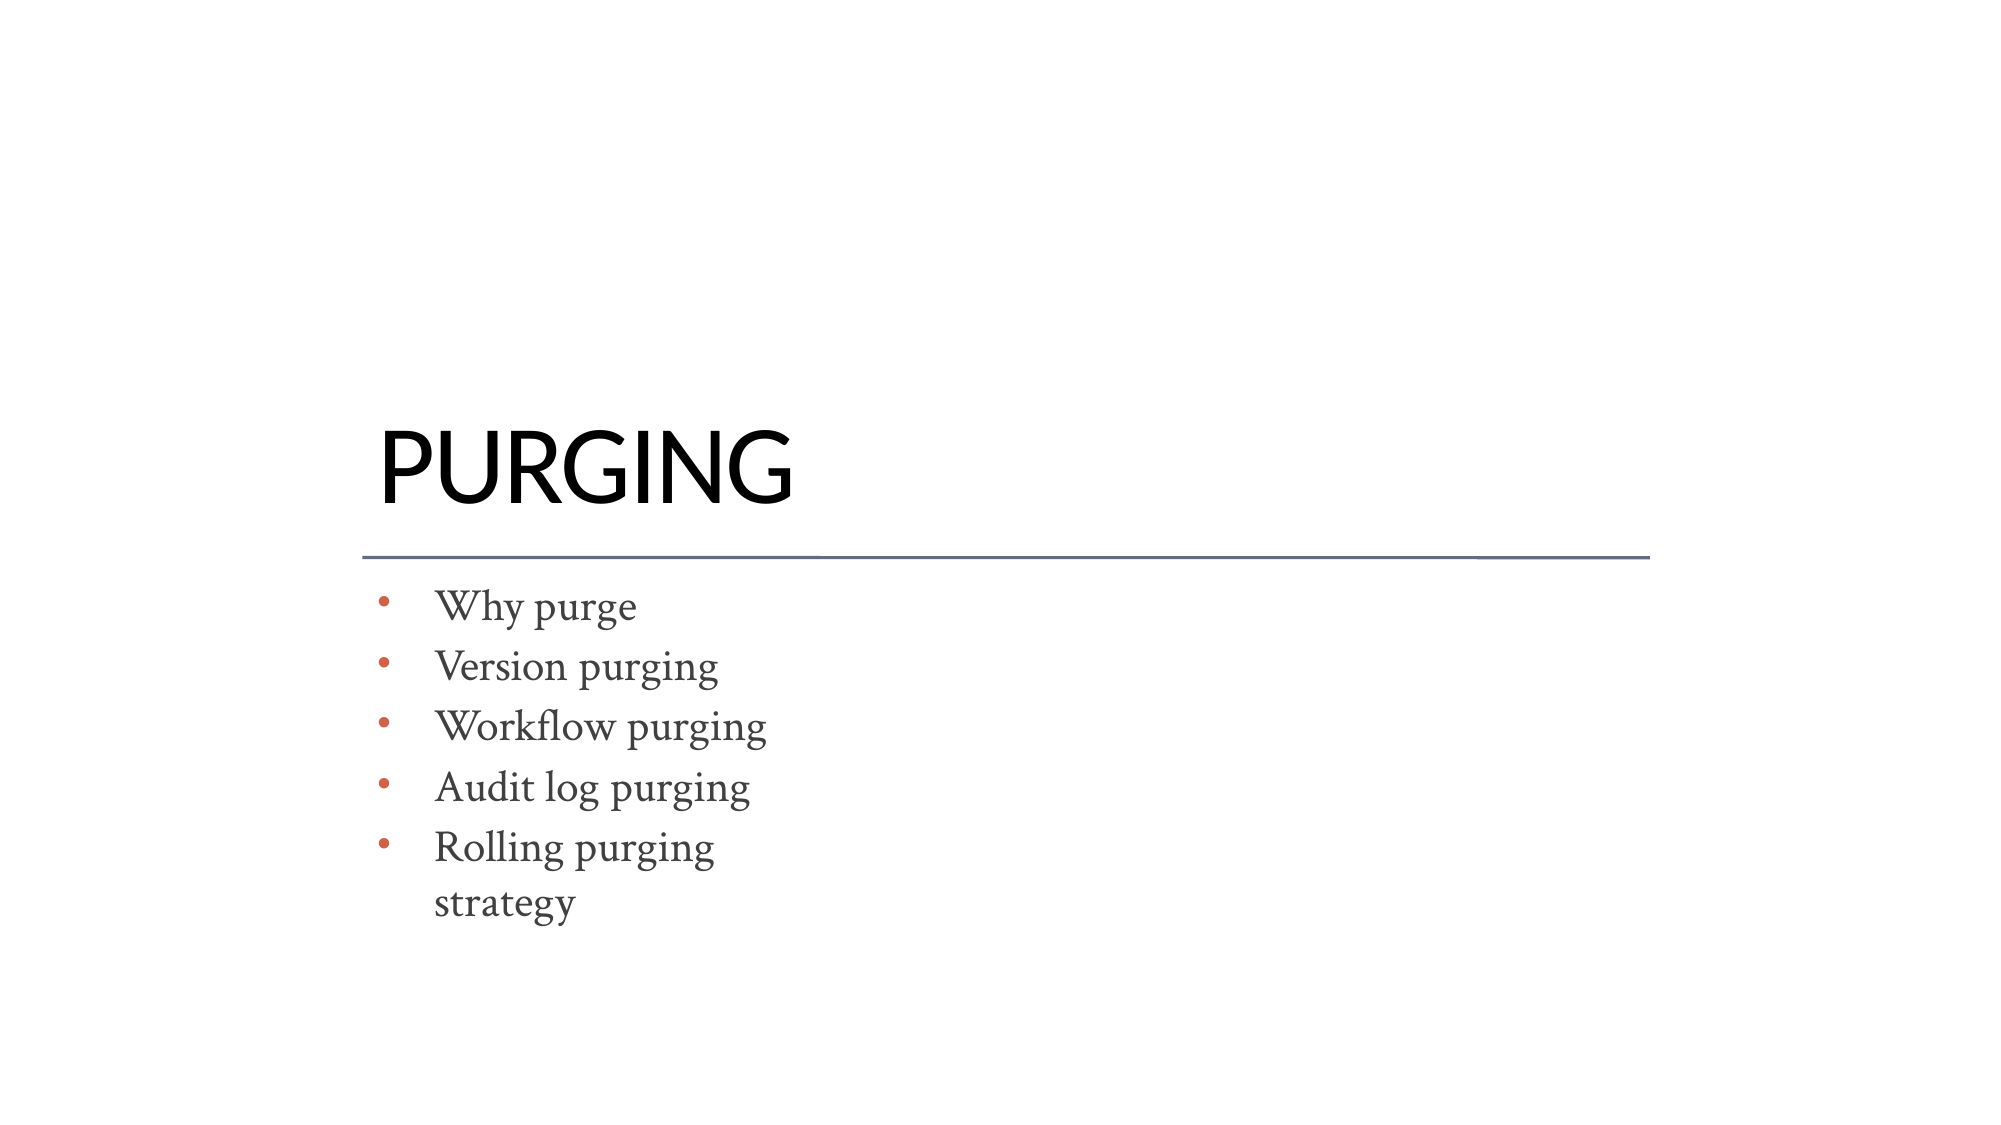

# PURGING

Why purge
Version purging
Workflow purging
Audit log purging
Rolling purging strategy